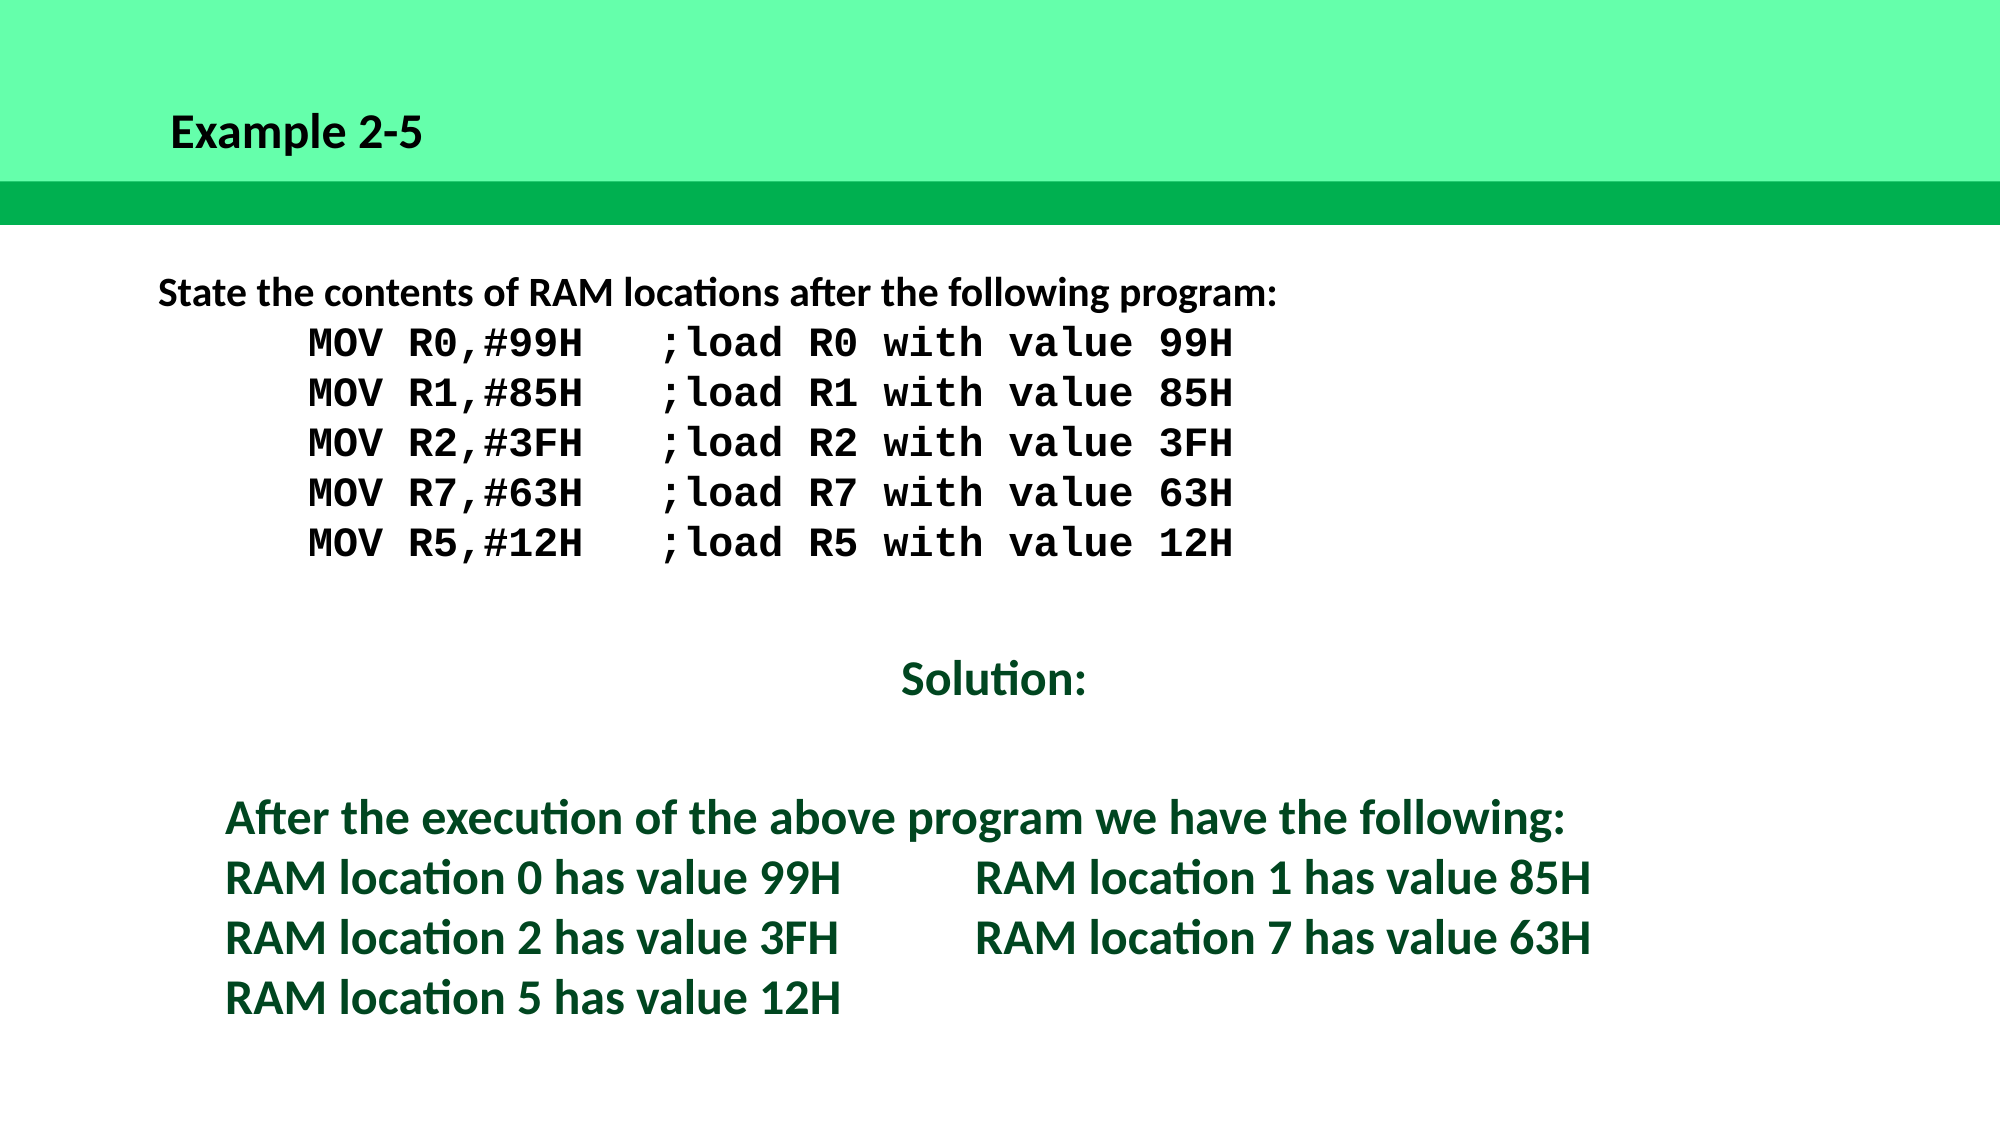

Example 2-5
State the contents of RAM locations after the following program:
	MOV R0,#99H   ;load R0 with value 99H
	MOV R1,#85H   ;load R1 with value 85H
	MOV R2,#3FH   ;load R2 with value 3FH
	MOV R7,#63H   ;load R7 with value 63H
	MOV R5,#12H   ;load R5 with value 12H
Solution:
After the execution of the above program we have the following:
RAM location 0 has value 99H	RAM location 1 has value 85H
RAM location 2 has value 3FH	RAM location 7 has value 63H
RAM location 5 has value 12H